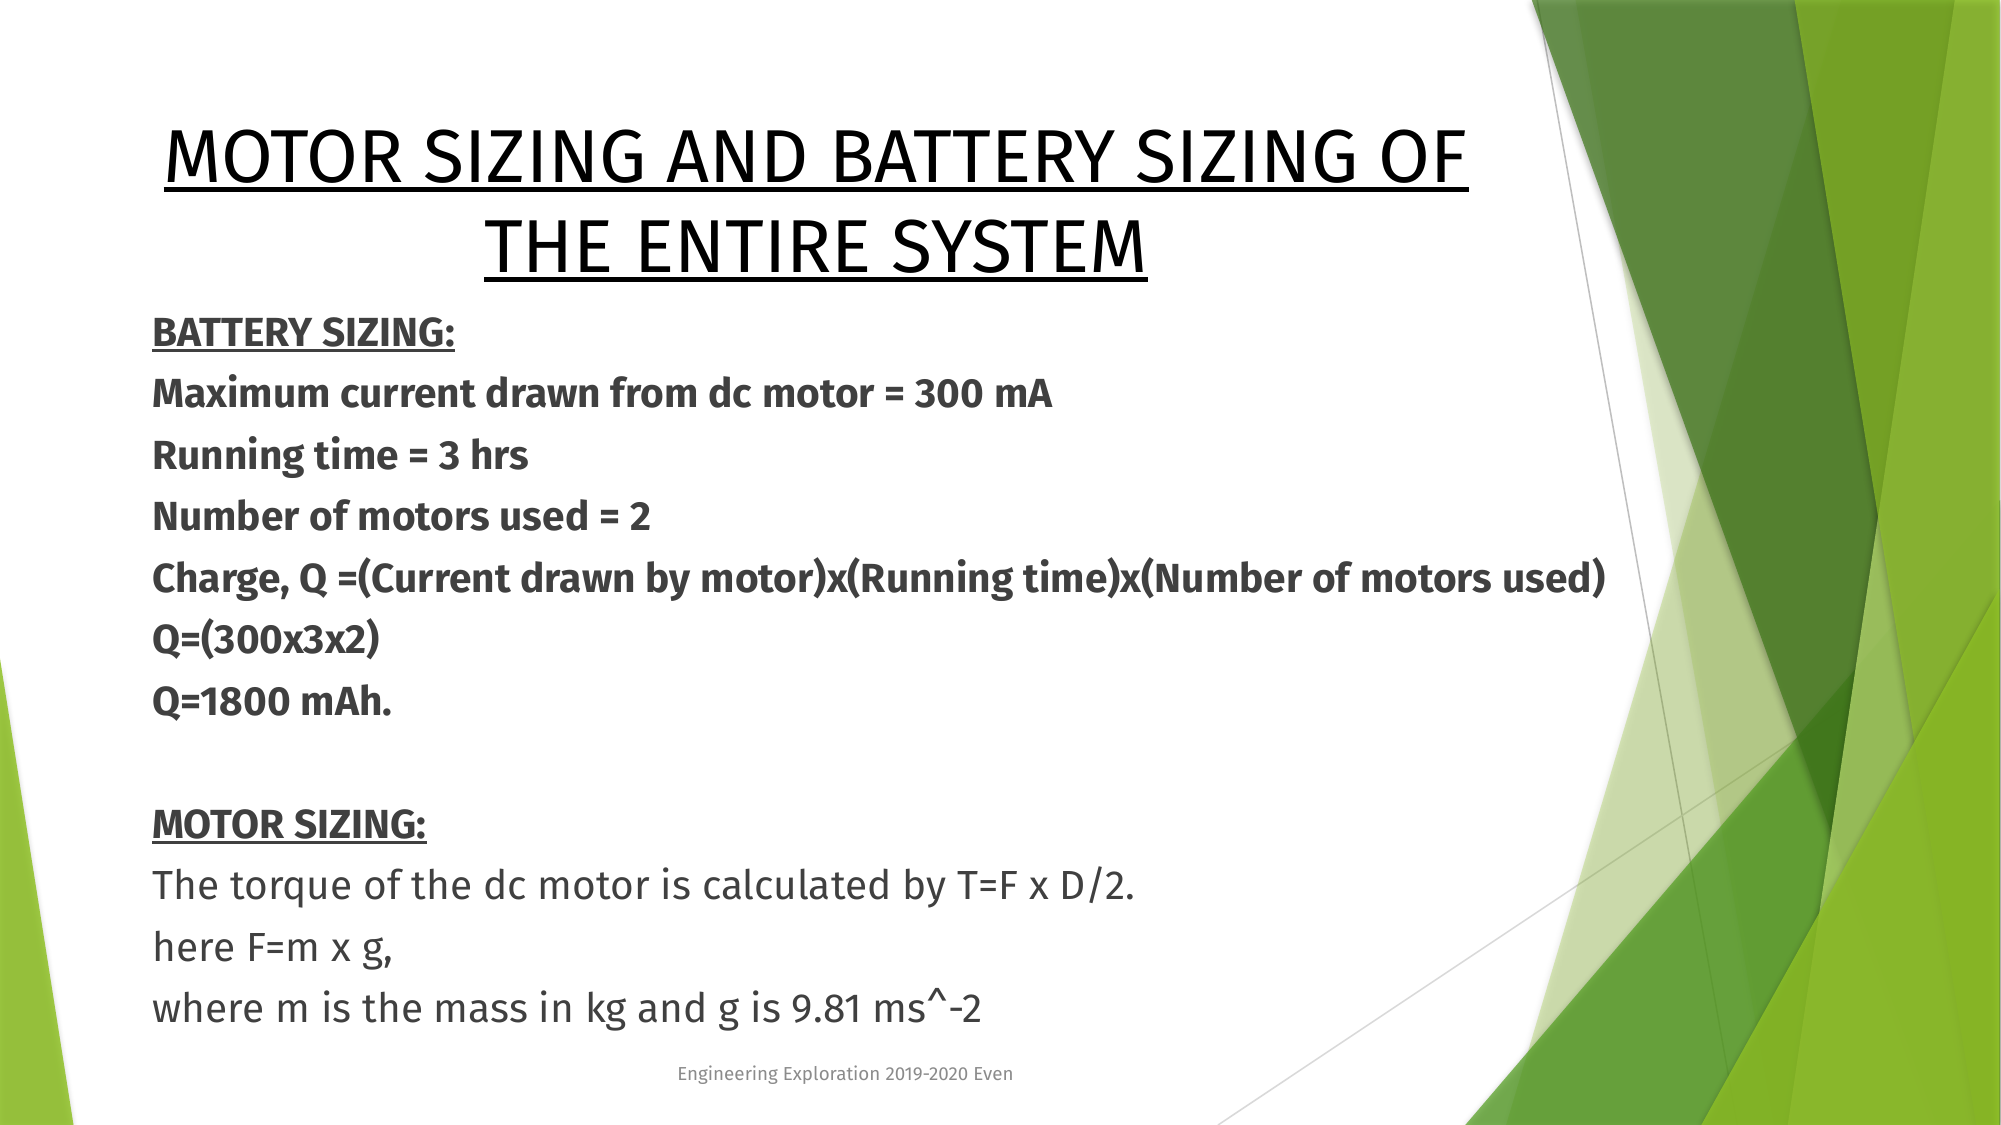

# MOTOR SIZING AND BATTERY SIZING OF THE ENTIRE SYSTEM
BATTERY SIZING:
Maximum current drawn from dc motor = 300 mA
Running time = 3 hrs
Number of motors used = 2
Charge, Q =(Current drawn by motor)x(Running time)x(Number of motors used)
Q=(300x3x2)
Q=1800 mAh.

MOTOR SIZING:
The torque of the dc motor is calculated by T=F x D/2.
here F=m x g,
where m is the mass in kg and g is 9.81 ms^-2

Engineering Exploration 2019-2020 Even